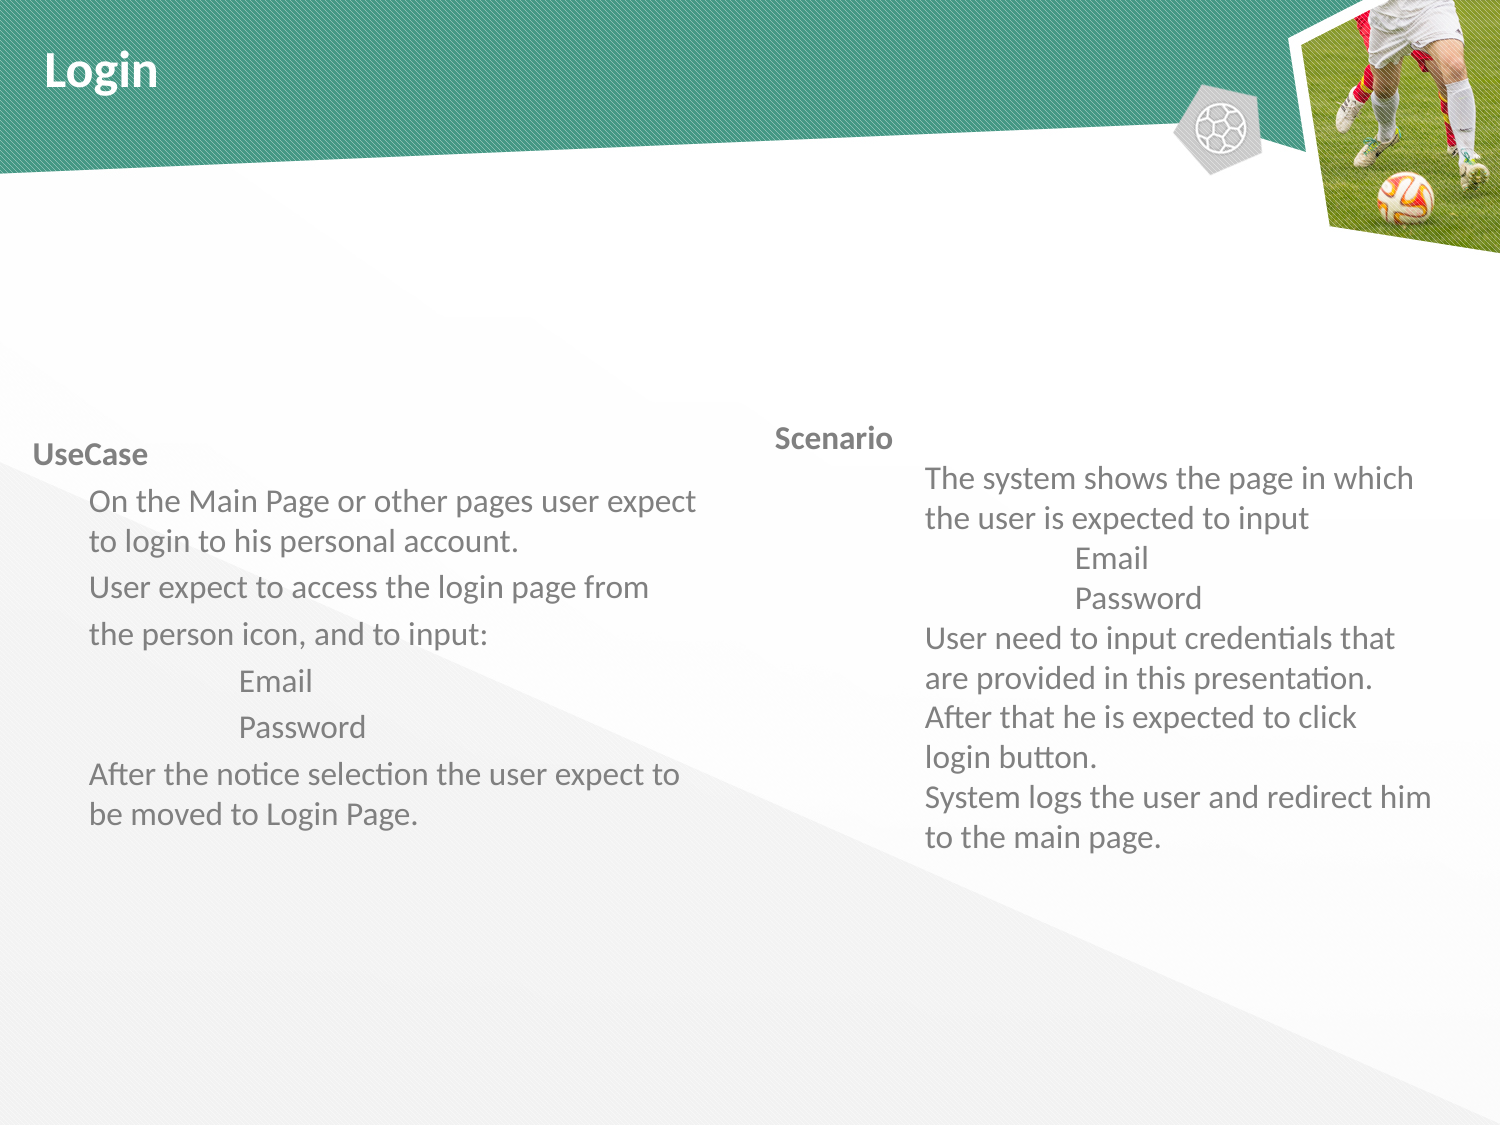

# Login
UseCase
	On the Main Page or other pages user expect to login to his personal account.
	User expect to access the login page from
	the person icon, and to input:
		Email
		Password
	After the notice selection the user expect to be moved to Login Page.
Scenario
	The system shows the page in which 	the user is expected to input
		Email
		Password
	User need to input credentials that 	are provided in this presentation.
	After that he is expected to click 		login button.
	System logs the user and redirect him	to the main page.